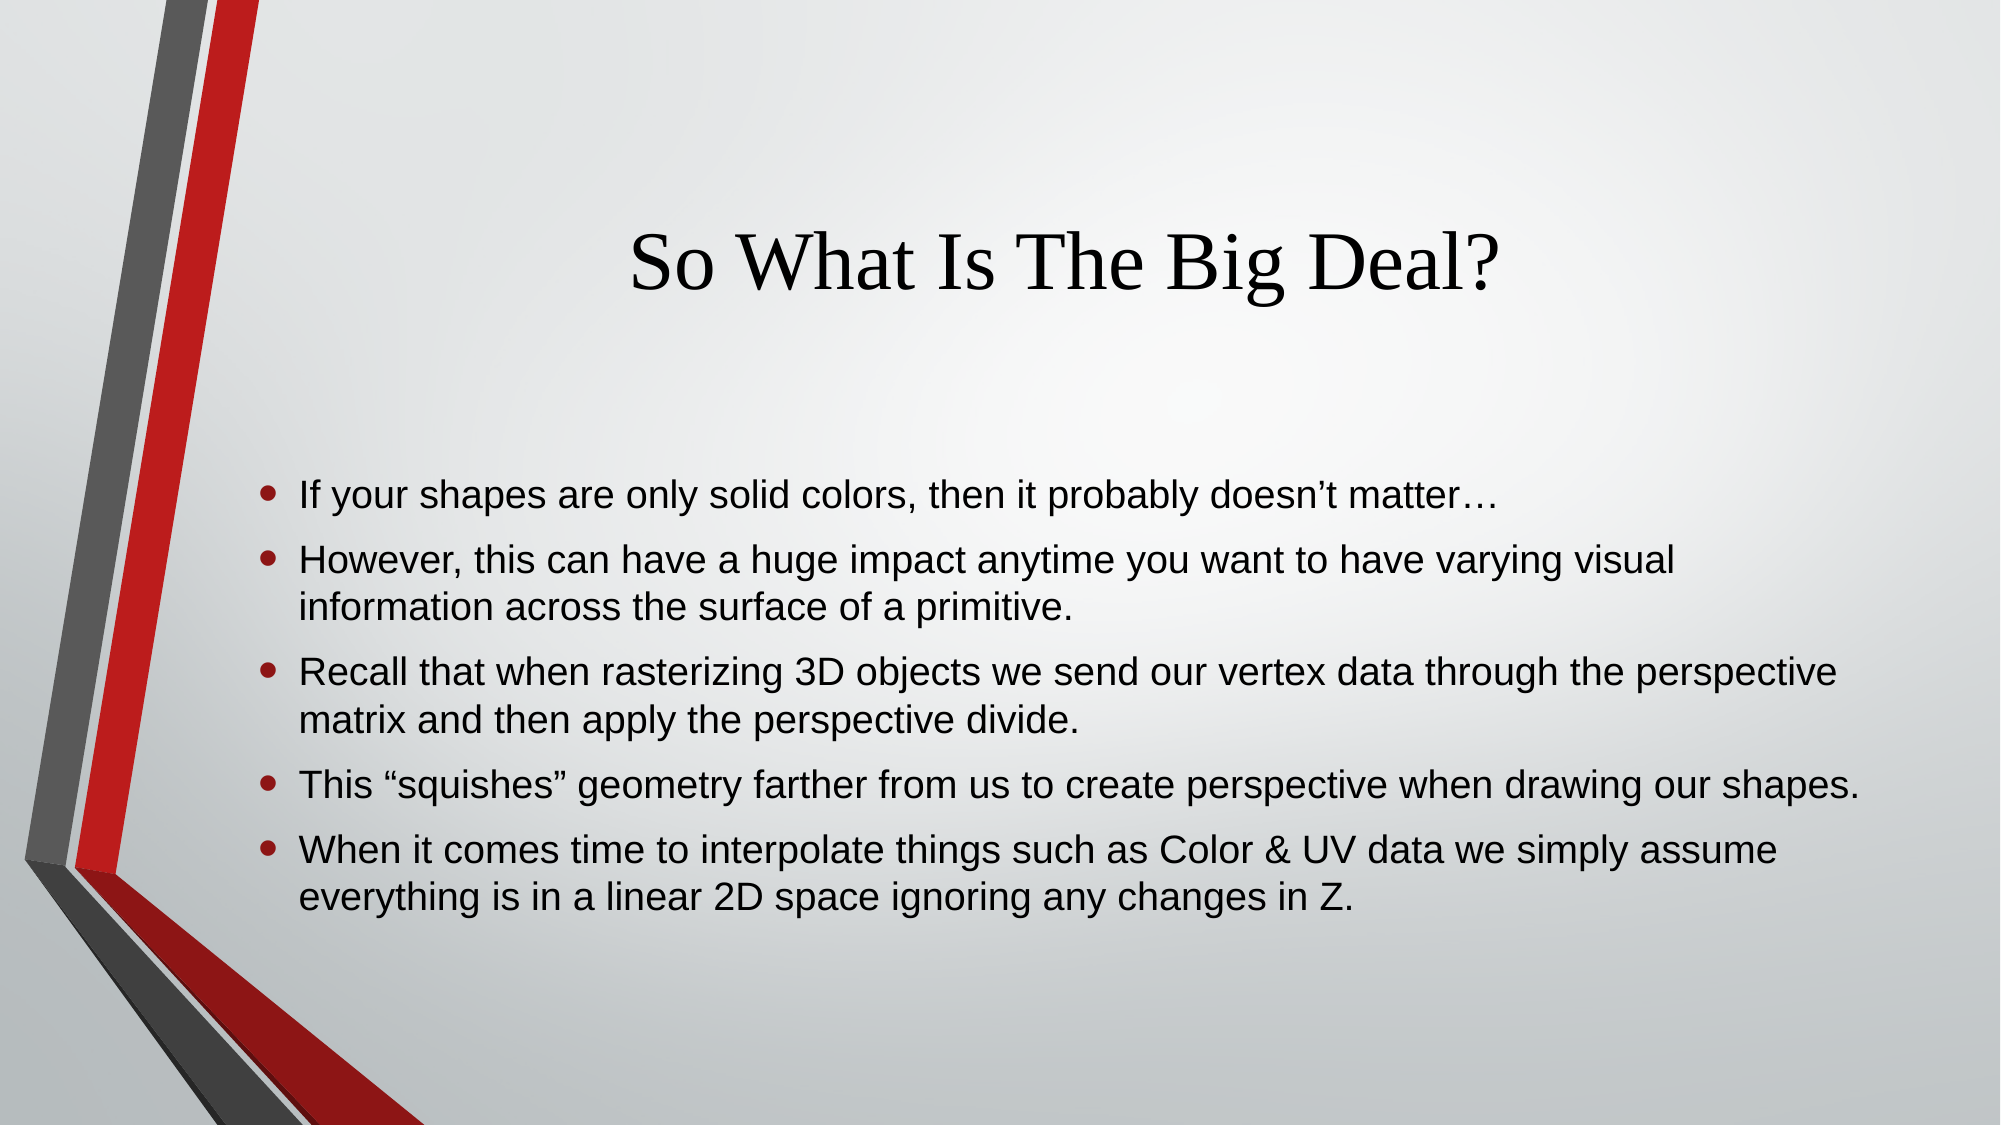

# So What Is The Big Deal?
If your shapes are only solid colors, then it probably doesn’t matter…
However, this can have a huge impact anytime you want to have varying visual information across the surface of a primitive.
Recall that when rasterizing 3D objects we send our vertex data through the perspective matrix and then apply the perspective divide.
This “squishes” geometry farther from us to create perspective when drawing our shapes.
When it comes time to interpolate things such as Color & UV data we simply assume everything is in a linear 2D space ignoring any changes in Z.